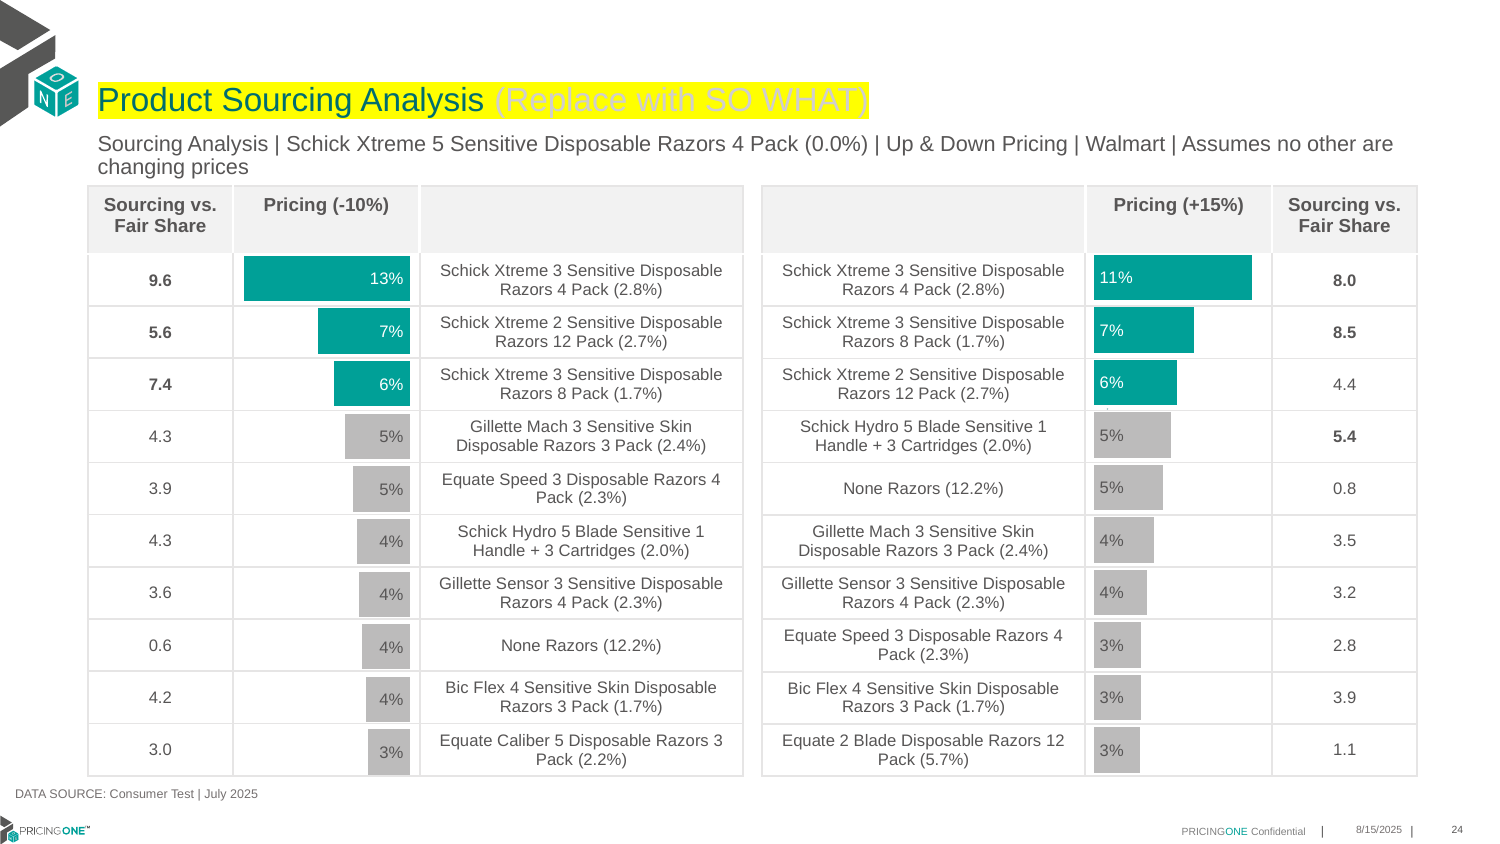

# Product Sourcing Analysis (Replace with SO WHAT)
Sourcing Analysis | Schick Xtreme 5 Sensitive Disposable Razors 4 Pack (0.0%) | Up & Down Pricing | Walmart | Assumes no other are changing prices
| Sourcing vs. Fair Share | Pricing (-10%) |  |
| --- | --- | --- |
| 9.6 |  | Schick Xtreme 3 Sensitive Disposable Razors 4 Pack (2.8%) |
| 5.6 |  | Schick Xtreme 2 Sensitive Disposable Razors 12 Pack (2.7%) |
| 7.4 |  | Schick Xtreme 3 Sensitive Disposable Razors 8 Pack (1.7%) |
| 4.3 |  | Gillette Mach 3 Sensitive Skin Disposable Razors 3 Pack (2.4%) |
| 3.9 |  | Equate Speed 3 Disposable Razors 4 Pack (2.3%) |
| 4.3 |  | Schick Hydro 5 Blade Sensitive 1 Handle + 3 Cartridges (2.0%) |
| 3.6 |  | Gillette Sensor 3 Sensitive Disposable Razors 4 Pack (2.3%) |
| 0.6 |  | None Razors (12.2%) |
| 4.2 |  | Bic Flex 4 Sensitive Skin Disposable Razors 3 Pack (1.7%) |
| 3.0 |  | Equate Caliber 5 Disposable Razors 3 Pack (2.2%) |
|  | Pricing (+15%) | Sourcing vs. Fair Share |
| --- | --- | --- |
| Schick Xtreme 3 Sensitive Disposable Razors 4 Pack (2.8%) |  | 8.0 |
| Schick Xtreme 3 Sensitive Disposable Razors 8 Pack (1.7%) |  | 8.5 |
| Schick Xtreme 2 Sensitive Disposable Razors 12 Pack (2.7%) |  | 4.4 |
| Schick Hydro 5 Blade Sensitive 1 Handle + 3 Cartridges (2.0%) |  | 5.4 |
| None Razors (12.2%) |  | 0.8 |
| Gillette Mach 3 Sensitive Skin Disposable Razors 3 Pack (2.4%) |  | 3.5 |
| Gillette Sensor 3 Sensitive Disposable Razors 4 Pack (2.3%) |  | 3.2 |
| Equate Speed 3 Disposable Razors 4 Pack (2.3%) |  | 2.8 |
| Bic Flex 4 Sensitive Skin Disposable Razors 3 Pack (1.7%) |  | 3.9 |
| Equate 2 Blade Disposable Razors 12 Pack (5.7%) |  | 1.1 |

### Chart

| Category | Schick Xtreme 5 Sensitive Disposable Razors 4 Pack (0.0%) |
|---|---|
| Schick Xtreme 3 Sensitive Disposable Razors 4 Pack (2.8%) | 0.10987624571931266 |
| Schick Xtreme 3 Sensitive Disposable Razors 8 Pack (1.7%) | 0.06970405151081871 |
| Schick Xtreme 2 Sensitive Disposable Razors 12 Pack (2.7%) | 0.05766875516534276 |
| Schick Hydro 5 Blade Sensitive 1 Handle + 3 Cartridges (2.0%) | 0.053284367467936335 |
| None Razors (12.2%) | 0.04810532332257451 |
| Gillette Mach 3 Sensitive Skin Disposable Razors 3 Pack (2.4%) | 0.042036718323609036 |
| Gillette Sensor 3 Sensitive Disposable Razors 4 Pack (2.3%) | 0.0367462819741781 |
| Equate Speed 3 Disposable Razors 4 Pack (2.3%) | 0.03258701754262706 |
| Bic Flex 4 Sensitive Skin Disposable Razors 3 Pack (1.7%) | 0.03249403126649729 |
| Equate 2 Blade Disposable Razors 12 Pack (5.7%) | 0.03231446094716227 |

### Chart

| Category | Schick Xtreme 5 Sensitive Disposable Razors 4 Pack (0.0%) |
|---|---|
| Schick Xtreme 3 Sensitive Disposable Razors 4 Pack (2.8%) | 0.13287899060904398 |
| Schick Xtreme 2 Sensitive Disposable Razors 12 Pack (2.7%) | 0.07359862132411031 |
| Schick Xtreme 3 Sensitive Disposable Razors 8 Pack (1.7%) | 0.06045703204297074 |
| Gillette Mach 3 Sensitive Skin Disposable Razors 3 Pack (2.4%) | 0.05196866215445328 |
| Equate Speed 3 Disposable Razors 4 Pack (2.3%) | 0.04565061687832584 |
| Schick Hydro 5 Blade Sensitive 1 Handle + 3 Cartridges (2.0%) | 0.04241781694855268 |
| Gillette Sensor 3 Sensitive Disposable Razors 4 Pack (2.3%) | 0.04117150365242682 |
| None Razors (12.2%) | 0.038161390920297626 |
| Bic Flex 4 Sensitive Skin Disposable Razors 3 Pack (1.7%) | 0.035147078157988294 |
| Equate Caliber 5 Disposable Razors 3 Pack (2.2%) | 0.03335826431557421 |
DATA SOURCE: Consumer Test | July 2025

8/15/2025
24